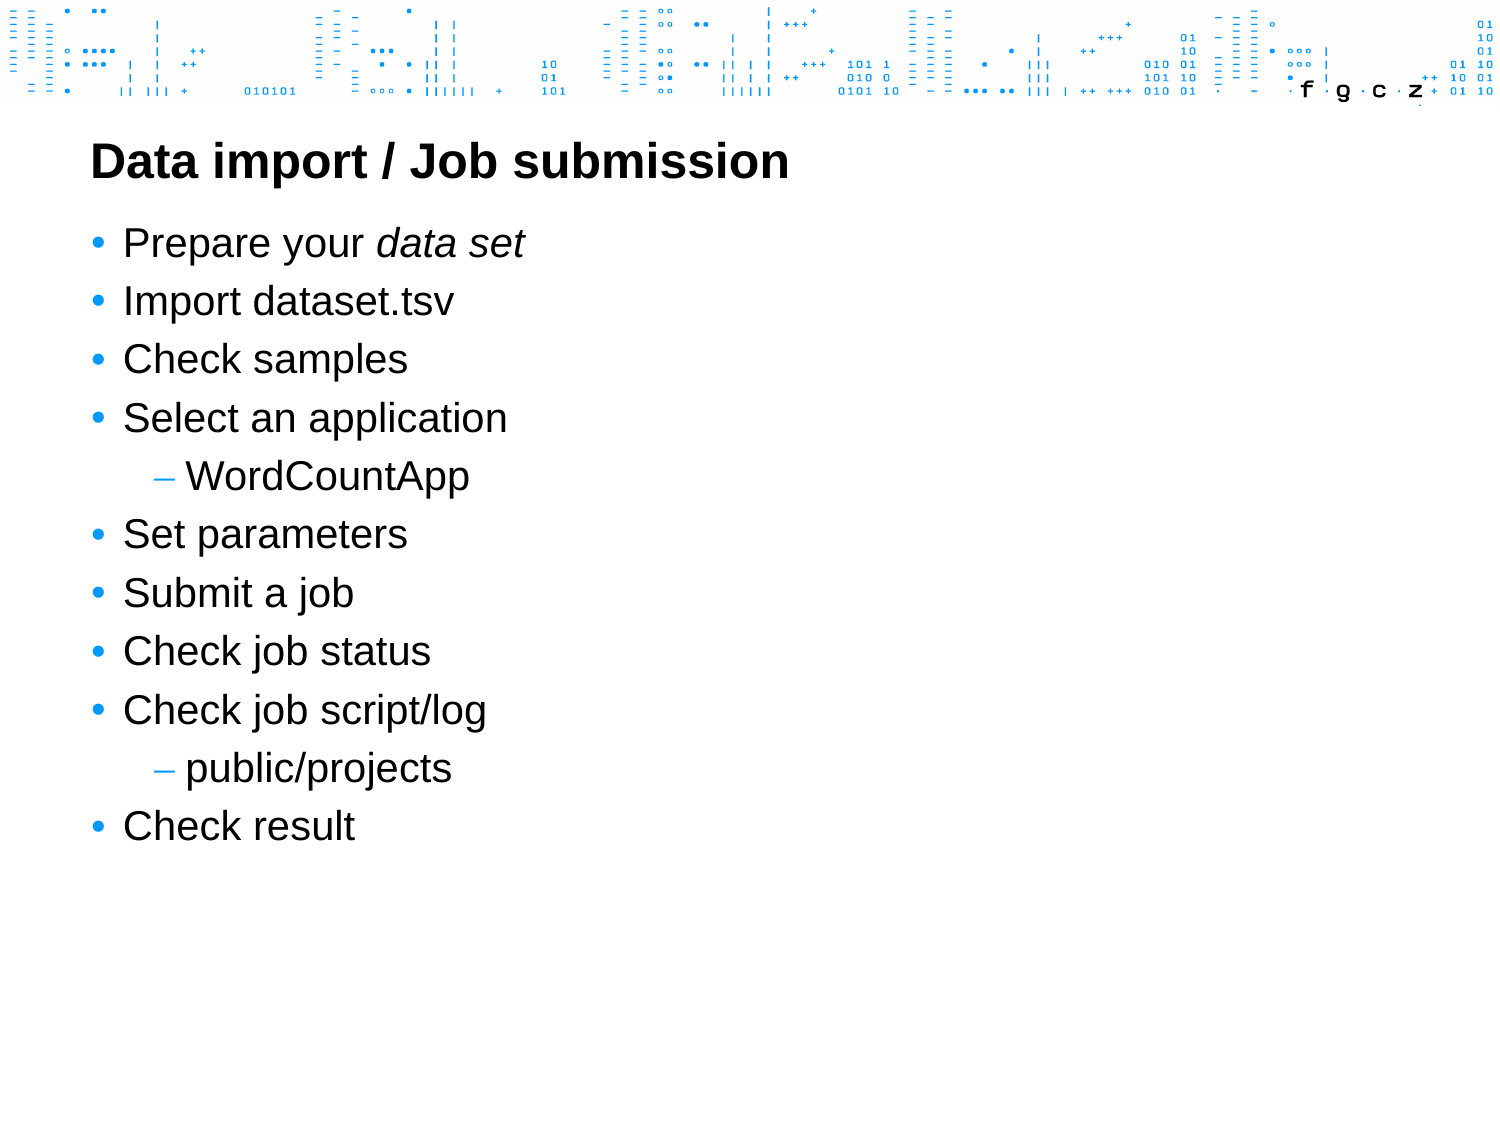

# Data import / Job submission
Prepare your data set
Import dataset.tsv
Check samples
Select an application
WordCountApp
Set parameters
Submit a job
Check job status
Check job script/log
public/projects
Check result